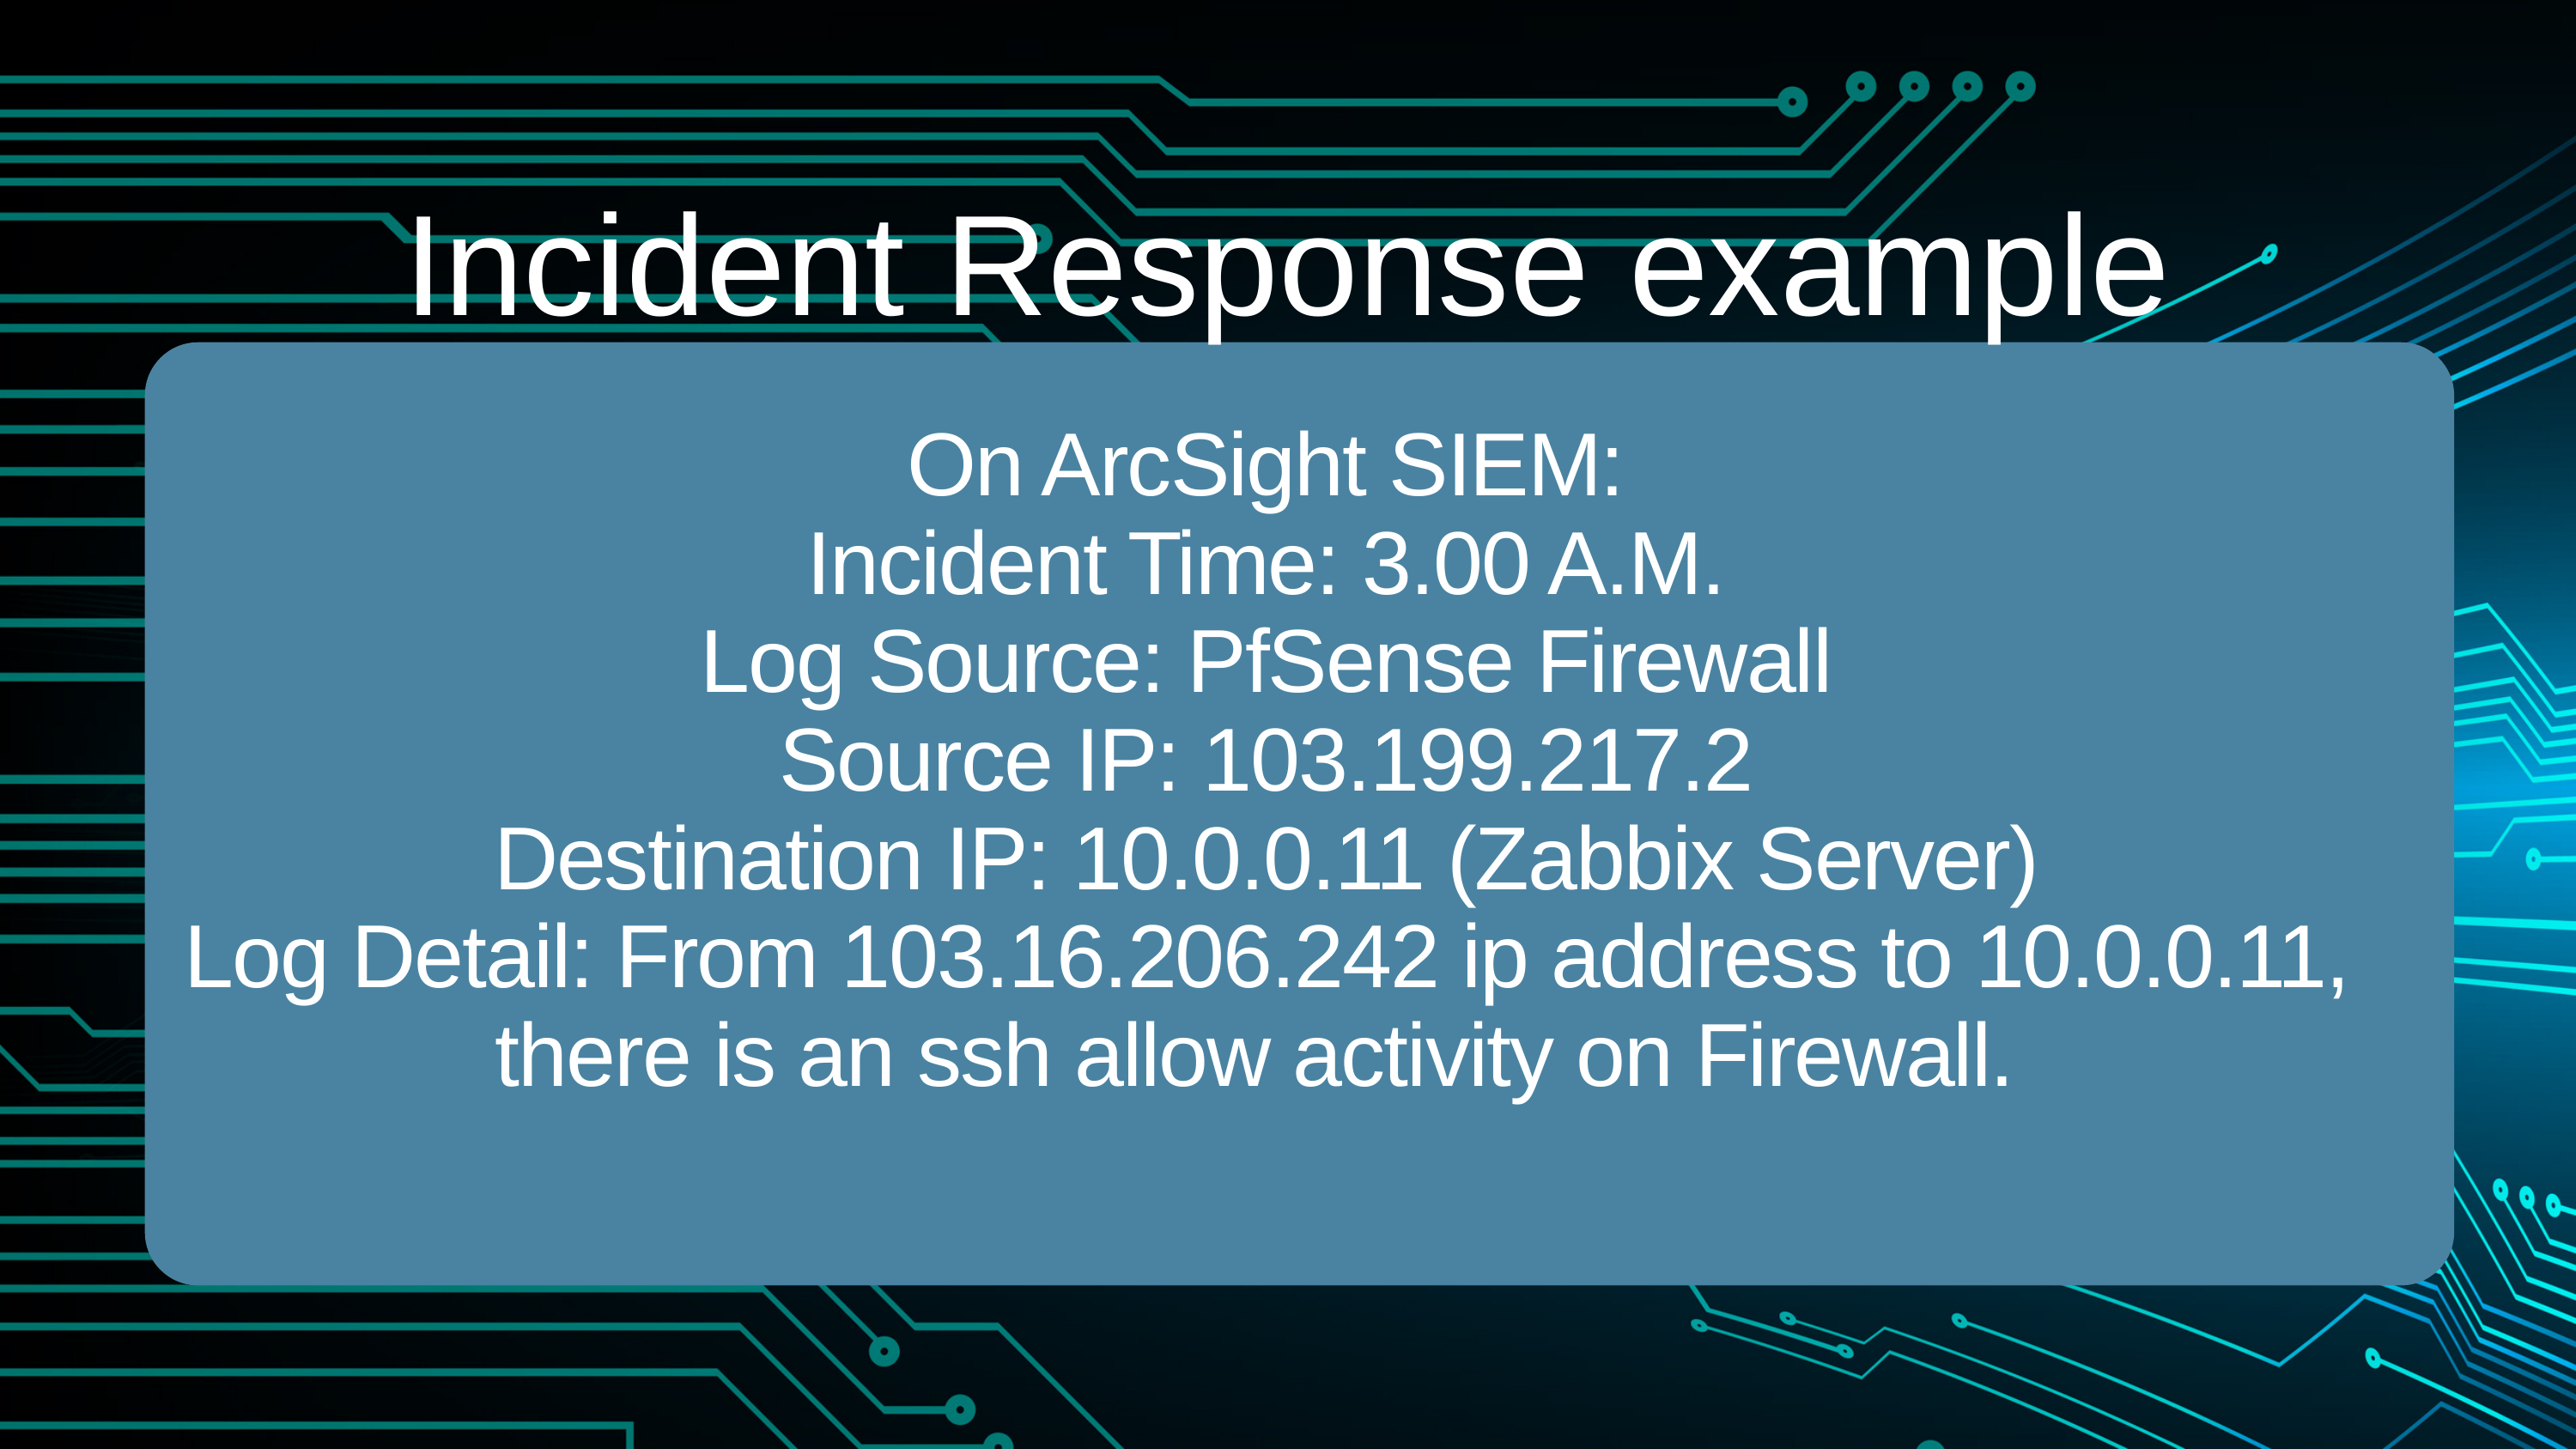

Incident Response example

On ArcSight SIEM:
Incident Time: 3.00 A.M.
Log Source: PfSense Firewall
Source IP: 103.199.217.2
Destination IP: 10.0.0.11 (Zabbix Server)
Log Detail: From 103.16.206.242 ip address to 10.0.0.11, there is an ssh allow activity on Firewall.